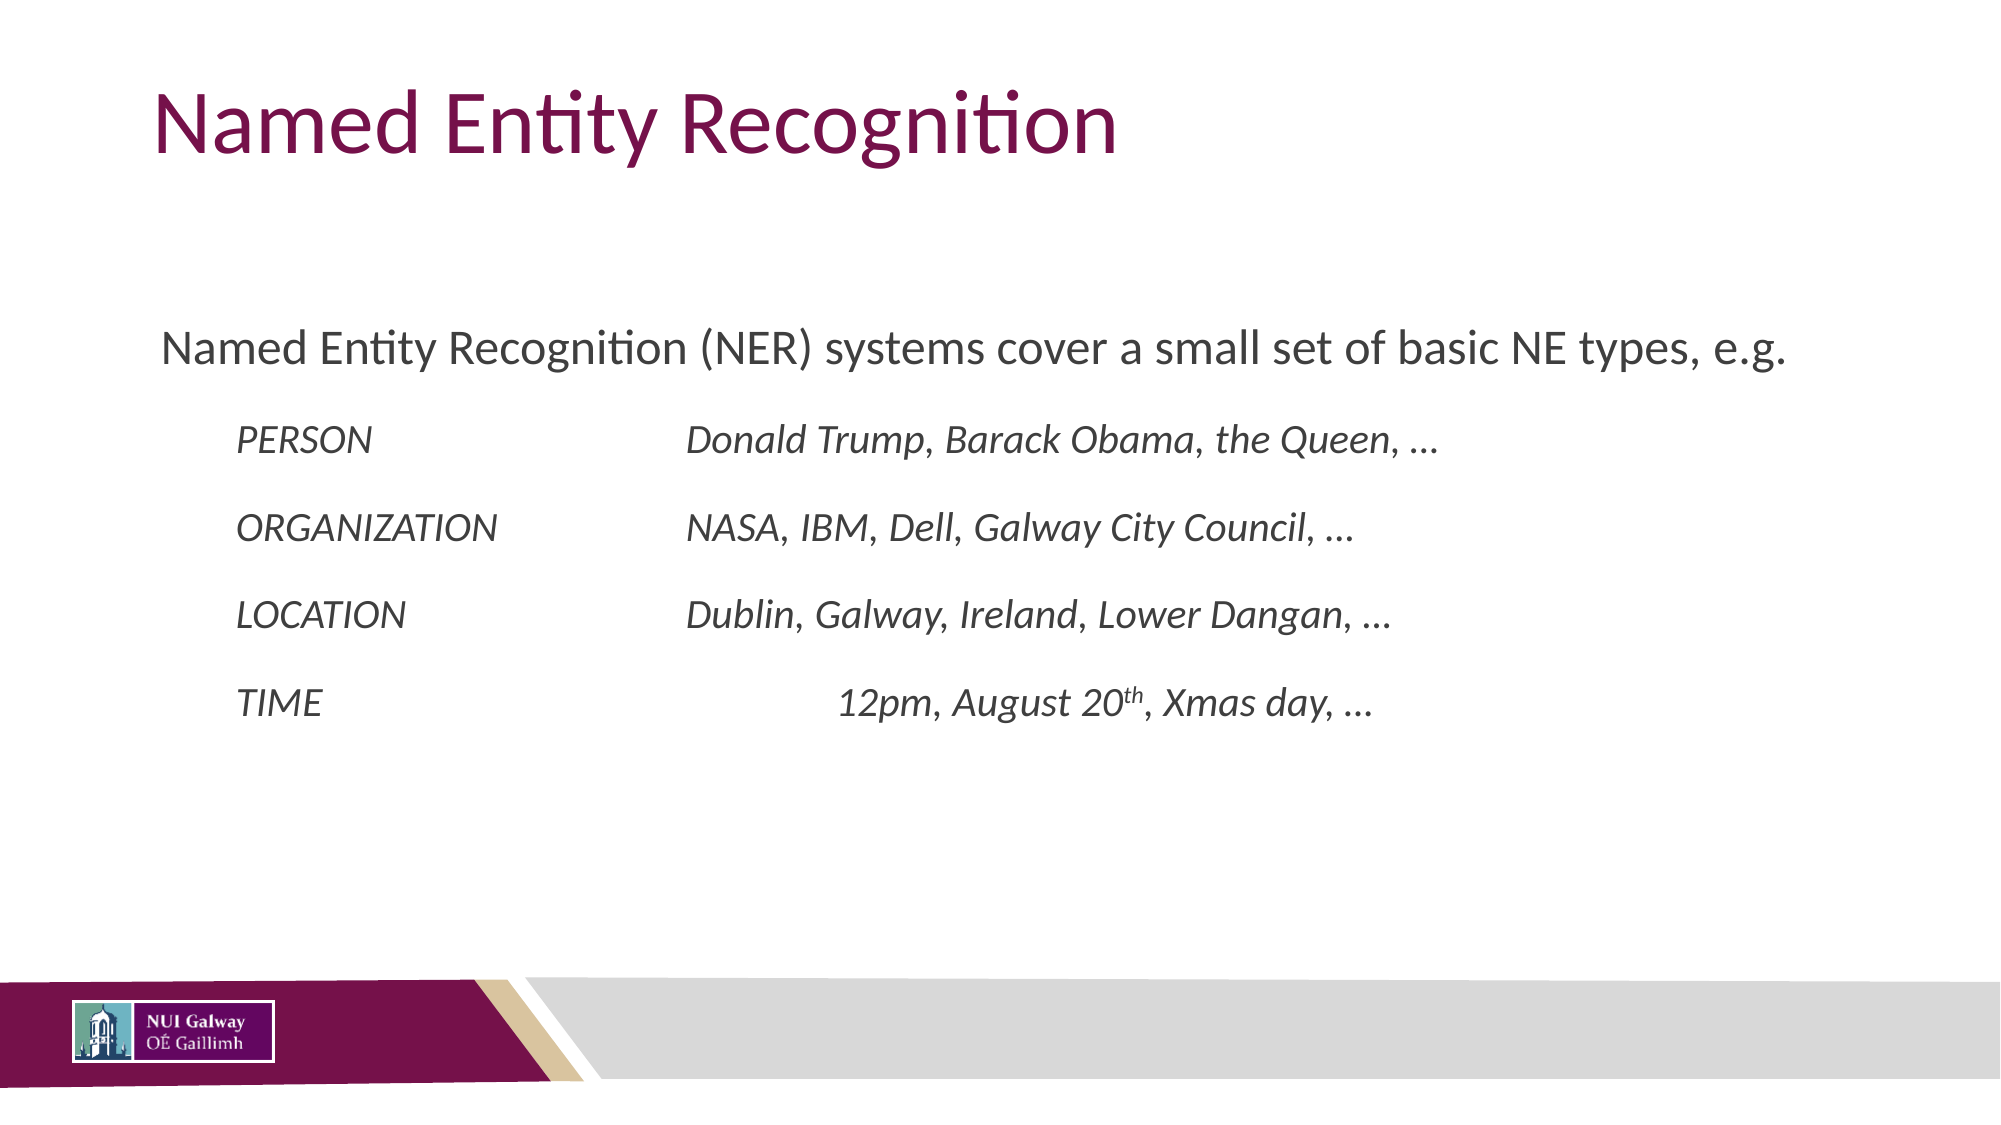

# Named Entity Recognition
Named Entity Recognition (NER) systems cover a small set of basic NE types, e.g.
PERSON            		Donald Trump, Barack Obama, the Queen, …
ORGANIZATION    	NASA, IBM, Dell, Galway City Council, …
LOCATION        		Dublin, Galway, Ireland, Lower Dangan, …
TIME            			12pm, August 20th, Xmas day, …